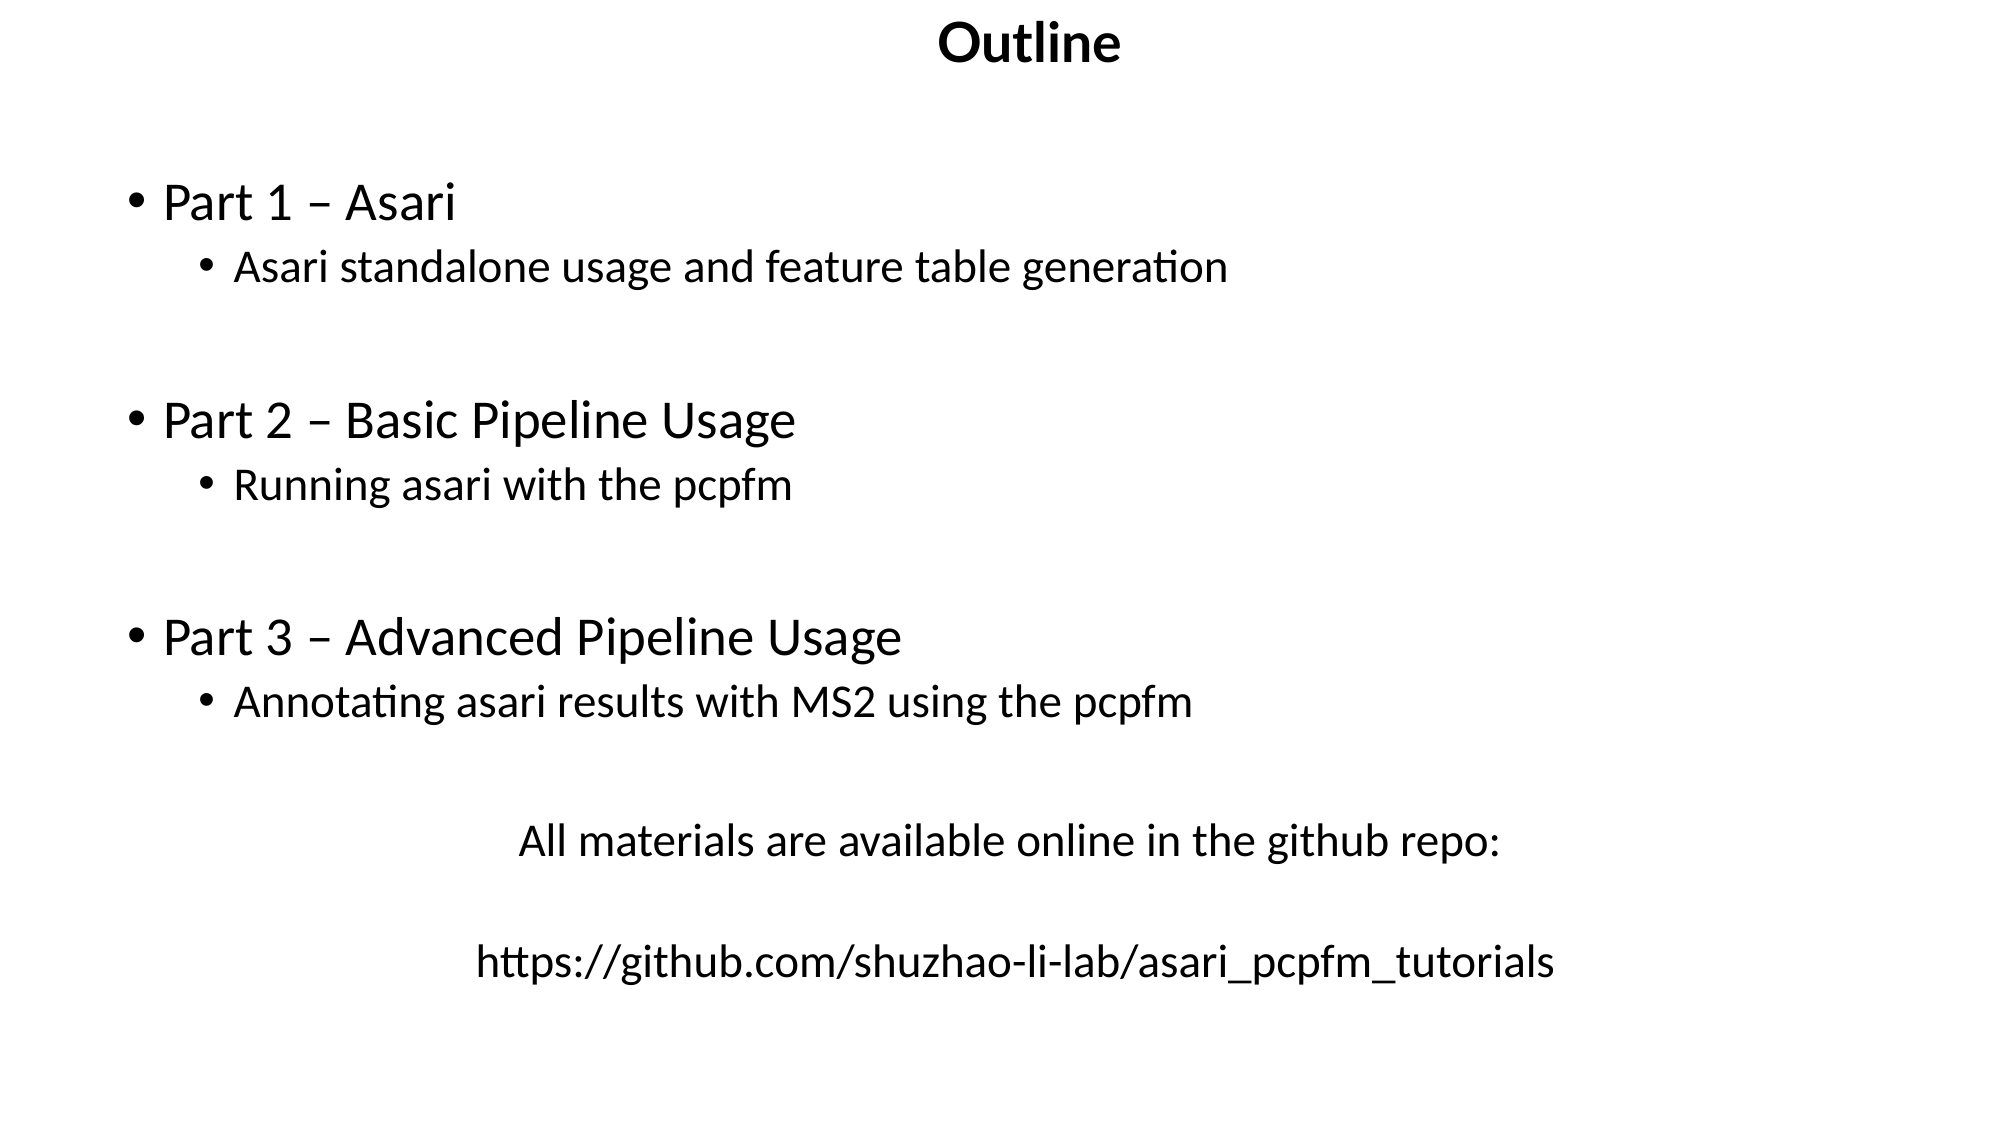

Outline
Part 1 – Asari
Asari standalone usage and feature table generation

Part 2 – Basic Pipeline Usage
Running asari with the pcpfm

Part 3 – Advanced Pipeline Usage
Annotating asari results with MS2 using the pcpfm

All materials are available online in the github repo:

 https://github.com/shuzhao-li-lab/asari_pcpfm_tutorials